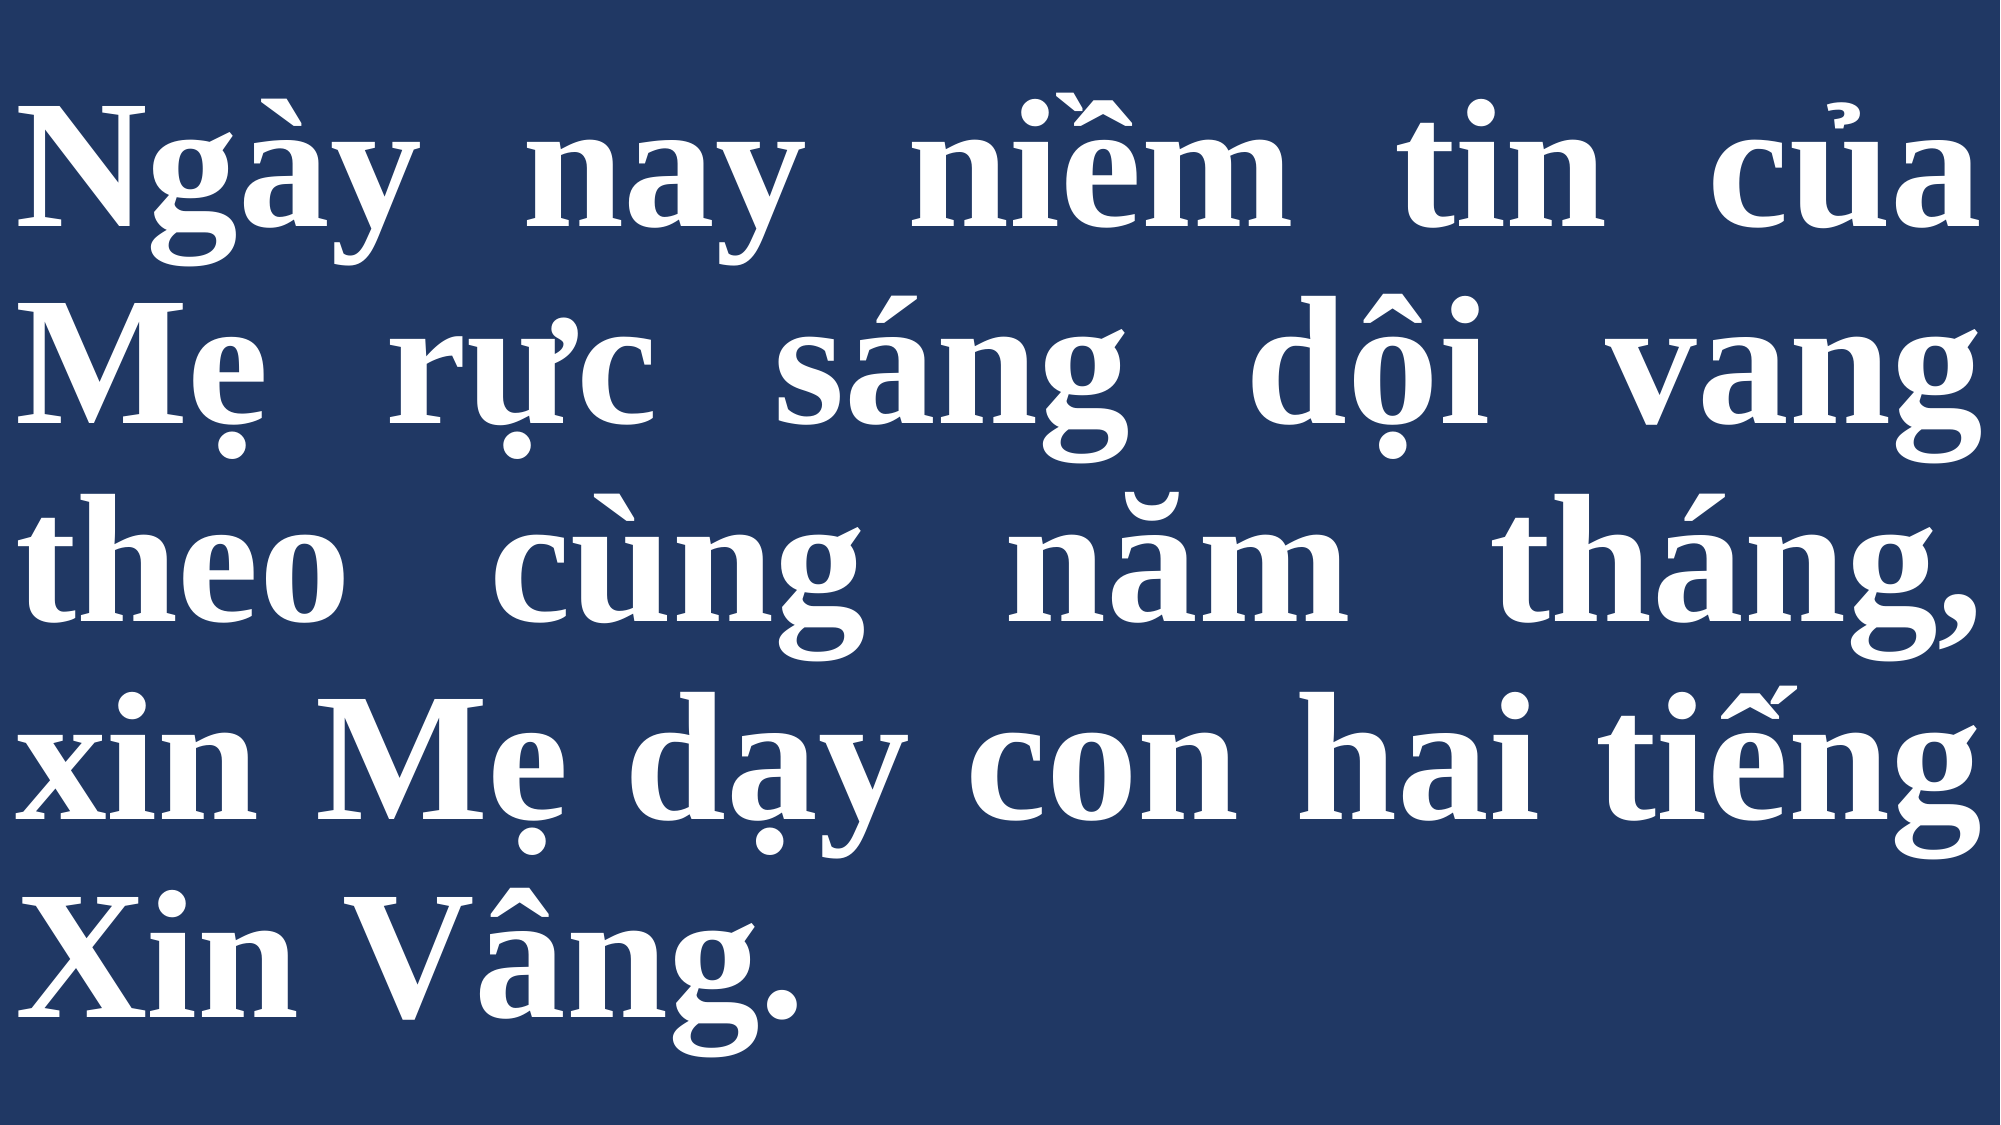

# Ngày nay niềm tin của Mẹ rực sáng dội vang theo cùng năm tháng, xin Mẹ dạy con hai tiếng Xin Vâng.